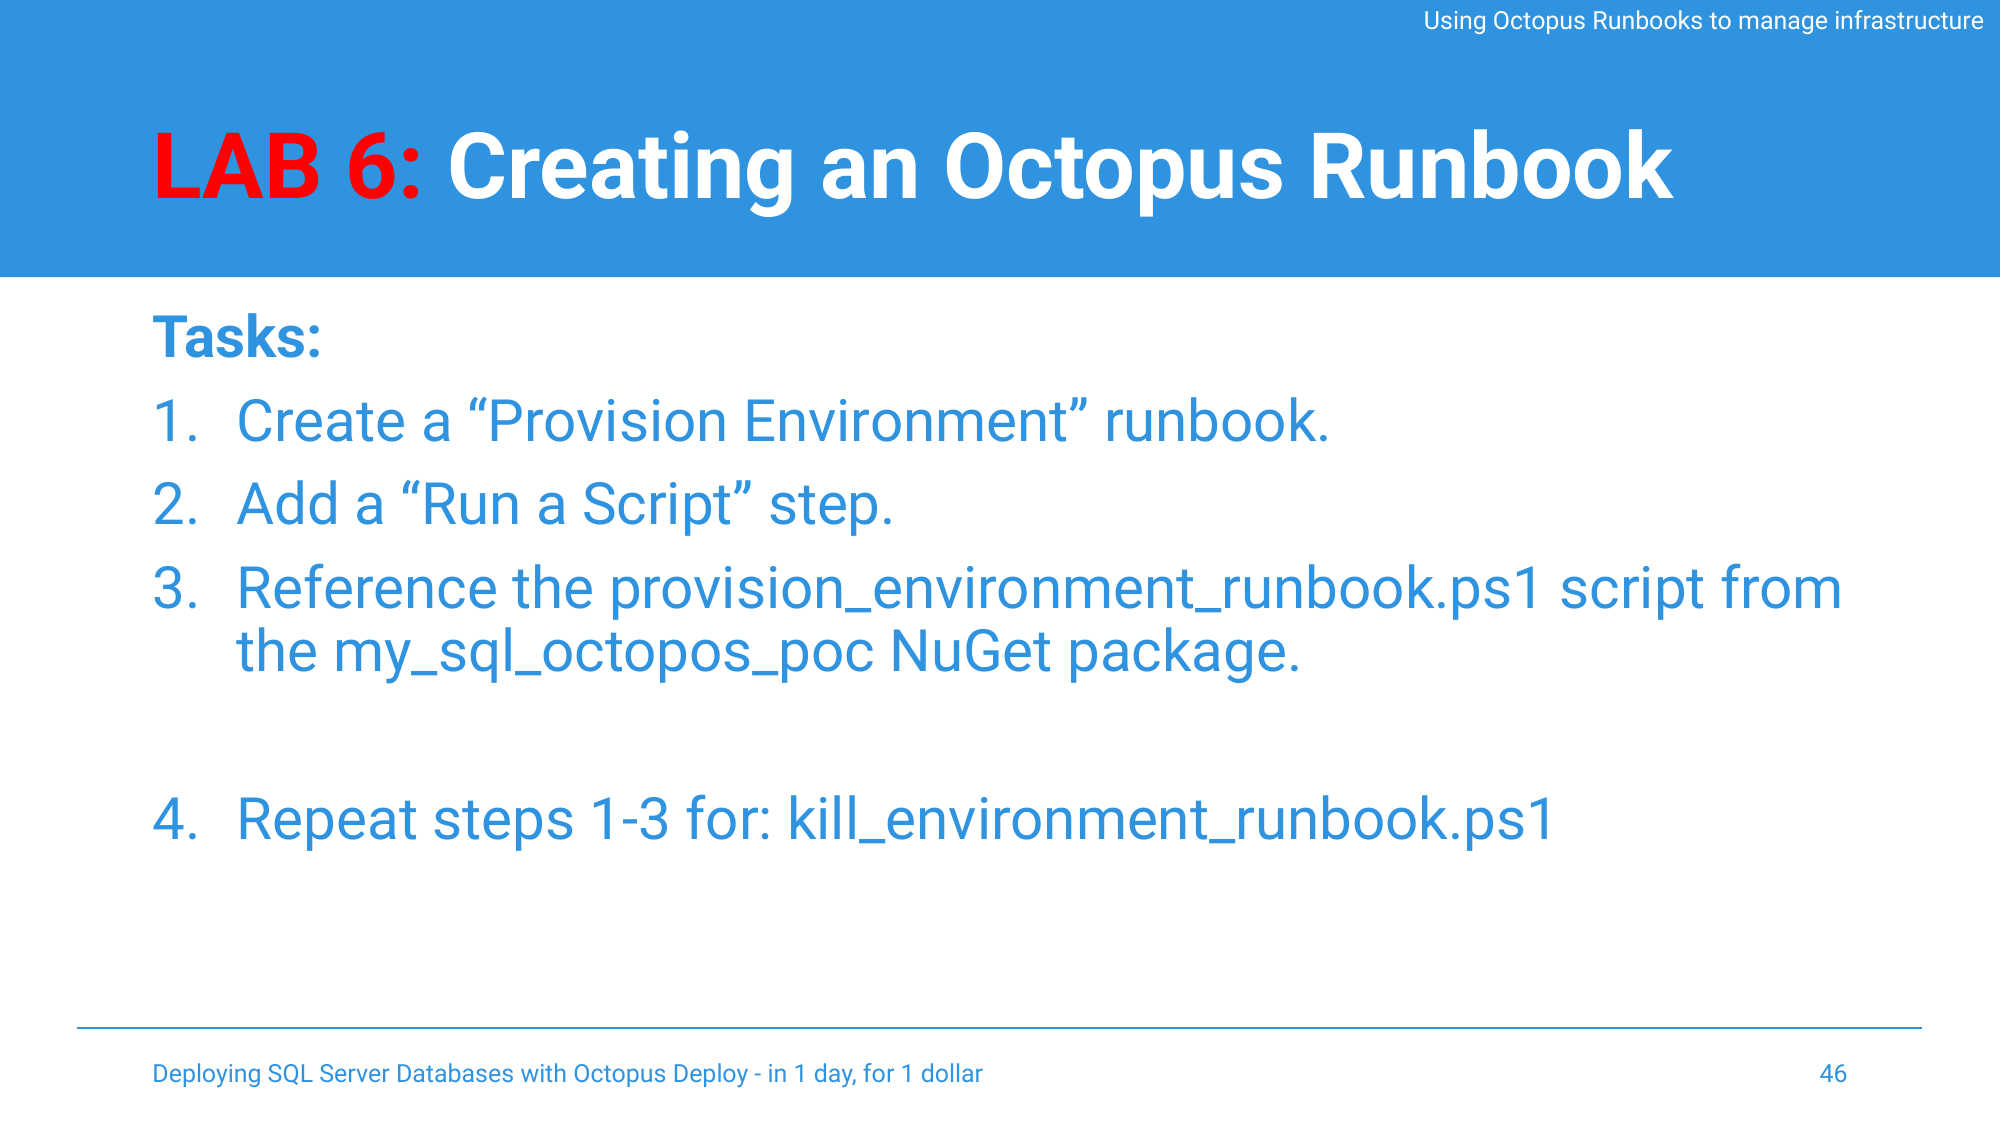

Using Octopus Runbooks to manage infrastructure
# LAB 6: Creating an Octopus Runbook
Tasks:
Create a “Provision Environment” runbook.
Add a “Run a Script” step.
Reference the provision_environment_runbook.ps1 script from the my_sql_octopos_poc NuGet package.

Repeat steps 1-3 for: kill_environment_runbook.ps1

Deploying SQL Server Databases with Octopus Deploy - in 1 day, for 1 dollar
46